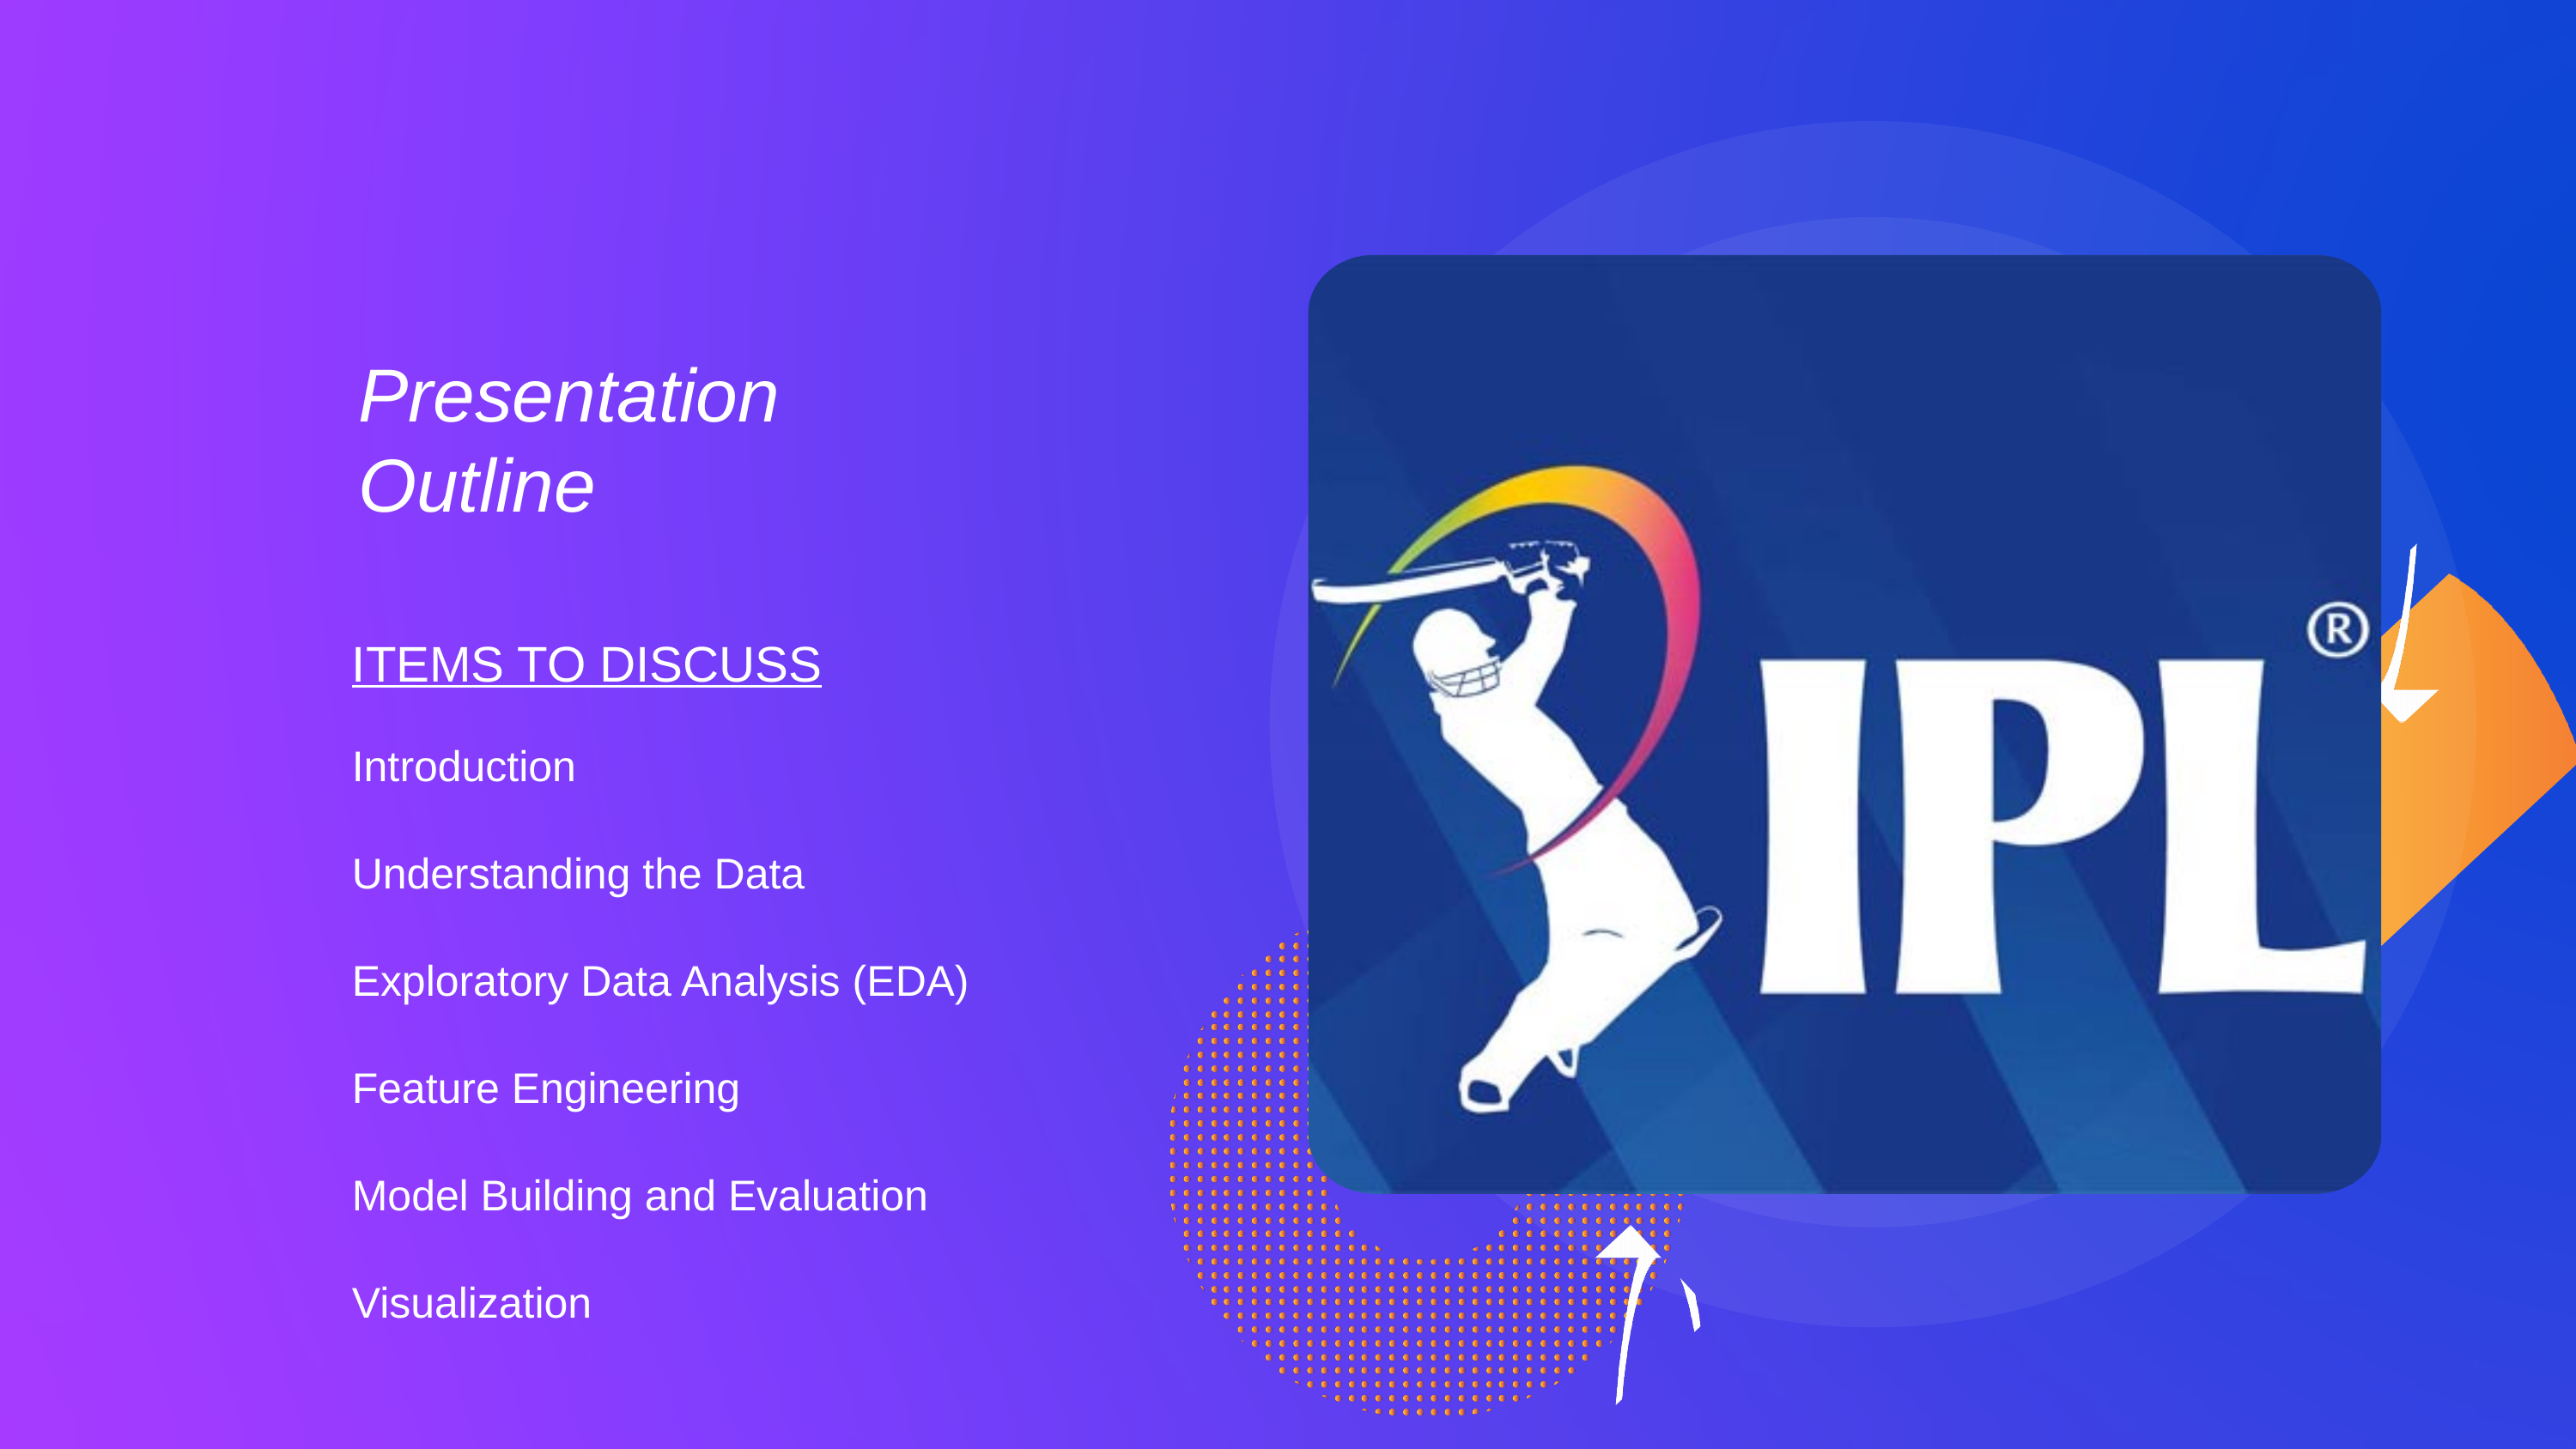

Presentation
Outline

ITEMS TO DISCUSS

Introduction
Understanding the Data
Exploratory Data Analysis (EDA)
Feature Engineering
Model Building and Evaluation
Visualization